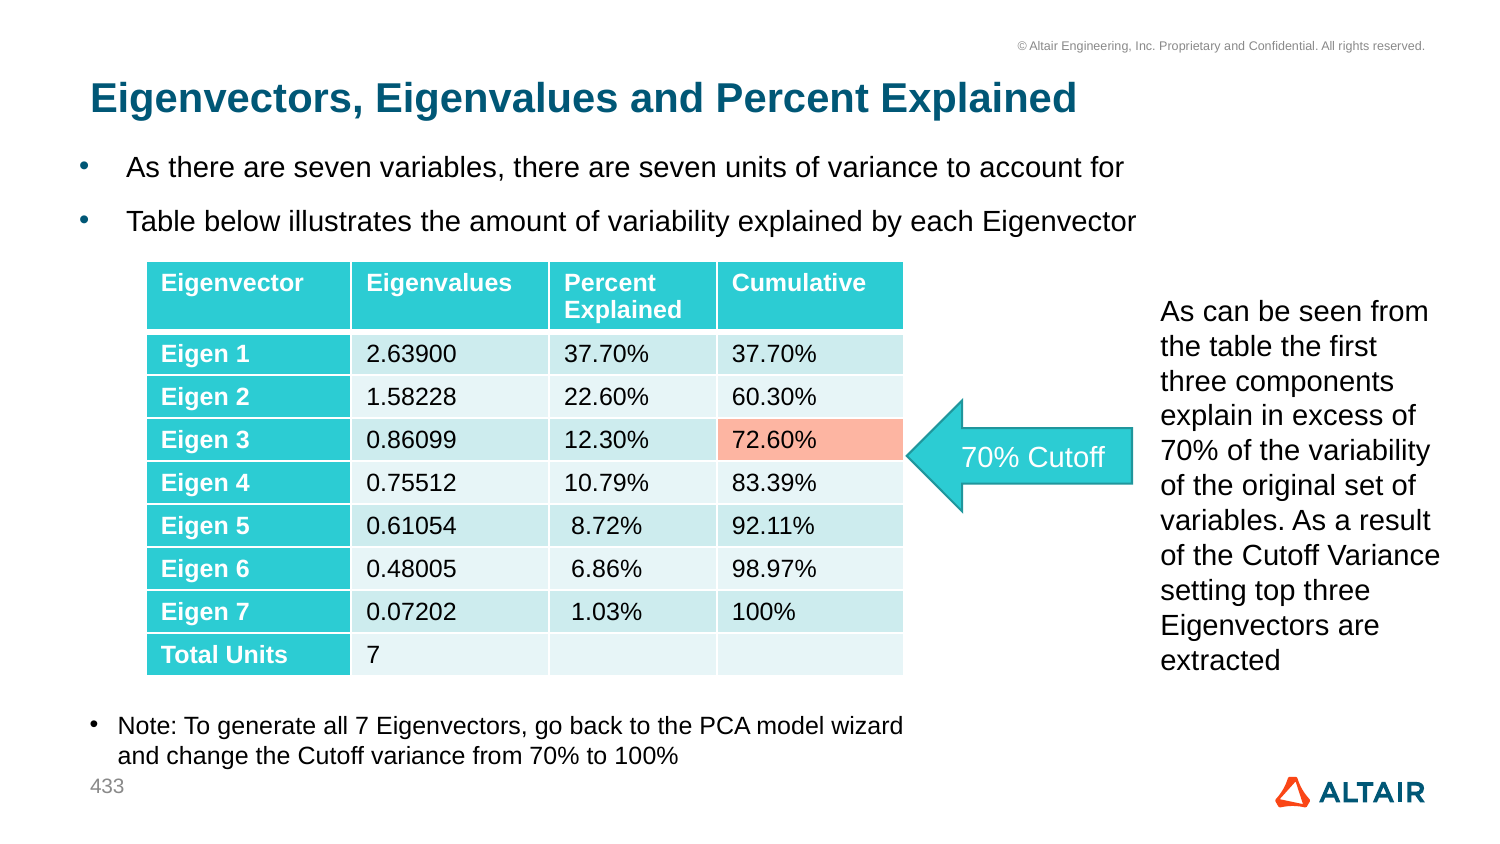

# Eigenvectors, Eigenvalues and Percent Explained
As there are seven variables, there are seven units of variance to account for
Table below illustrates the amount of variability explained by each Eigenvector
| Eigenvector | Eigenvalues | Percent Explained | Cumulative |
| --- | --- | --- | --- |
| Eigen 1 | 2.63900 | 37.70% | 37.70% |
| Eigen 2 | 1.58228 | 22.60% | 60.30% |
| Eigen 3 | 0.86099 | 12.30% | 72.60% |
| Eigen 4 | 0.75512 | 10.79% | 83.39% |
| Eigen 5 | 0.61054 | 8.72% | 92.11% |
| Eigen 6 | 0.48005 | 6.86% | 98.97% |
| Eigen 7 | 0.07202 | 1.03% | 100% |
| Total Units | 7 |  |  |
As can be seen from the table the first three components explain in excess of 70% of the variability of the original set of variables. As a result of the Cutoff Variance setting top three Eigenvectors are extracted
70% Cutoff
Note: To generate all 7 Eigenvectors, go back to the PCA model wizard and change the Cutoff variance from 70% to 100%
433